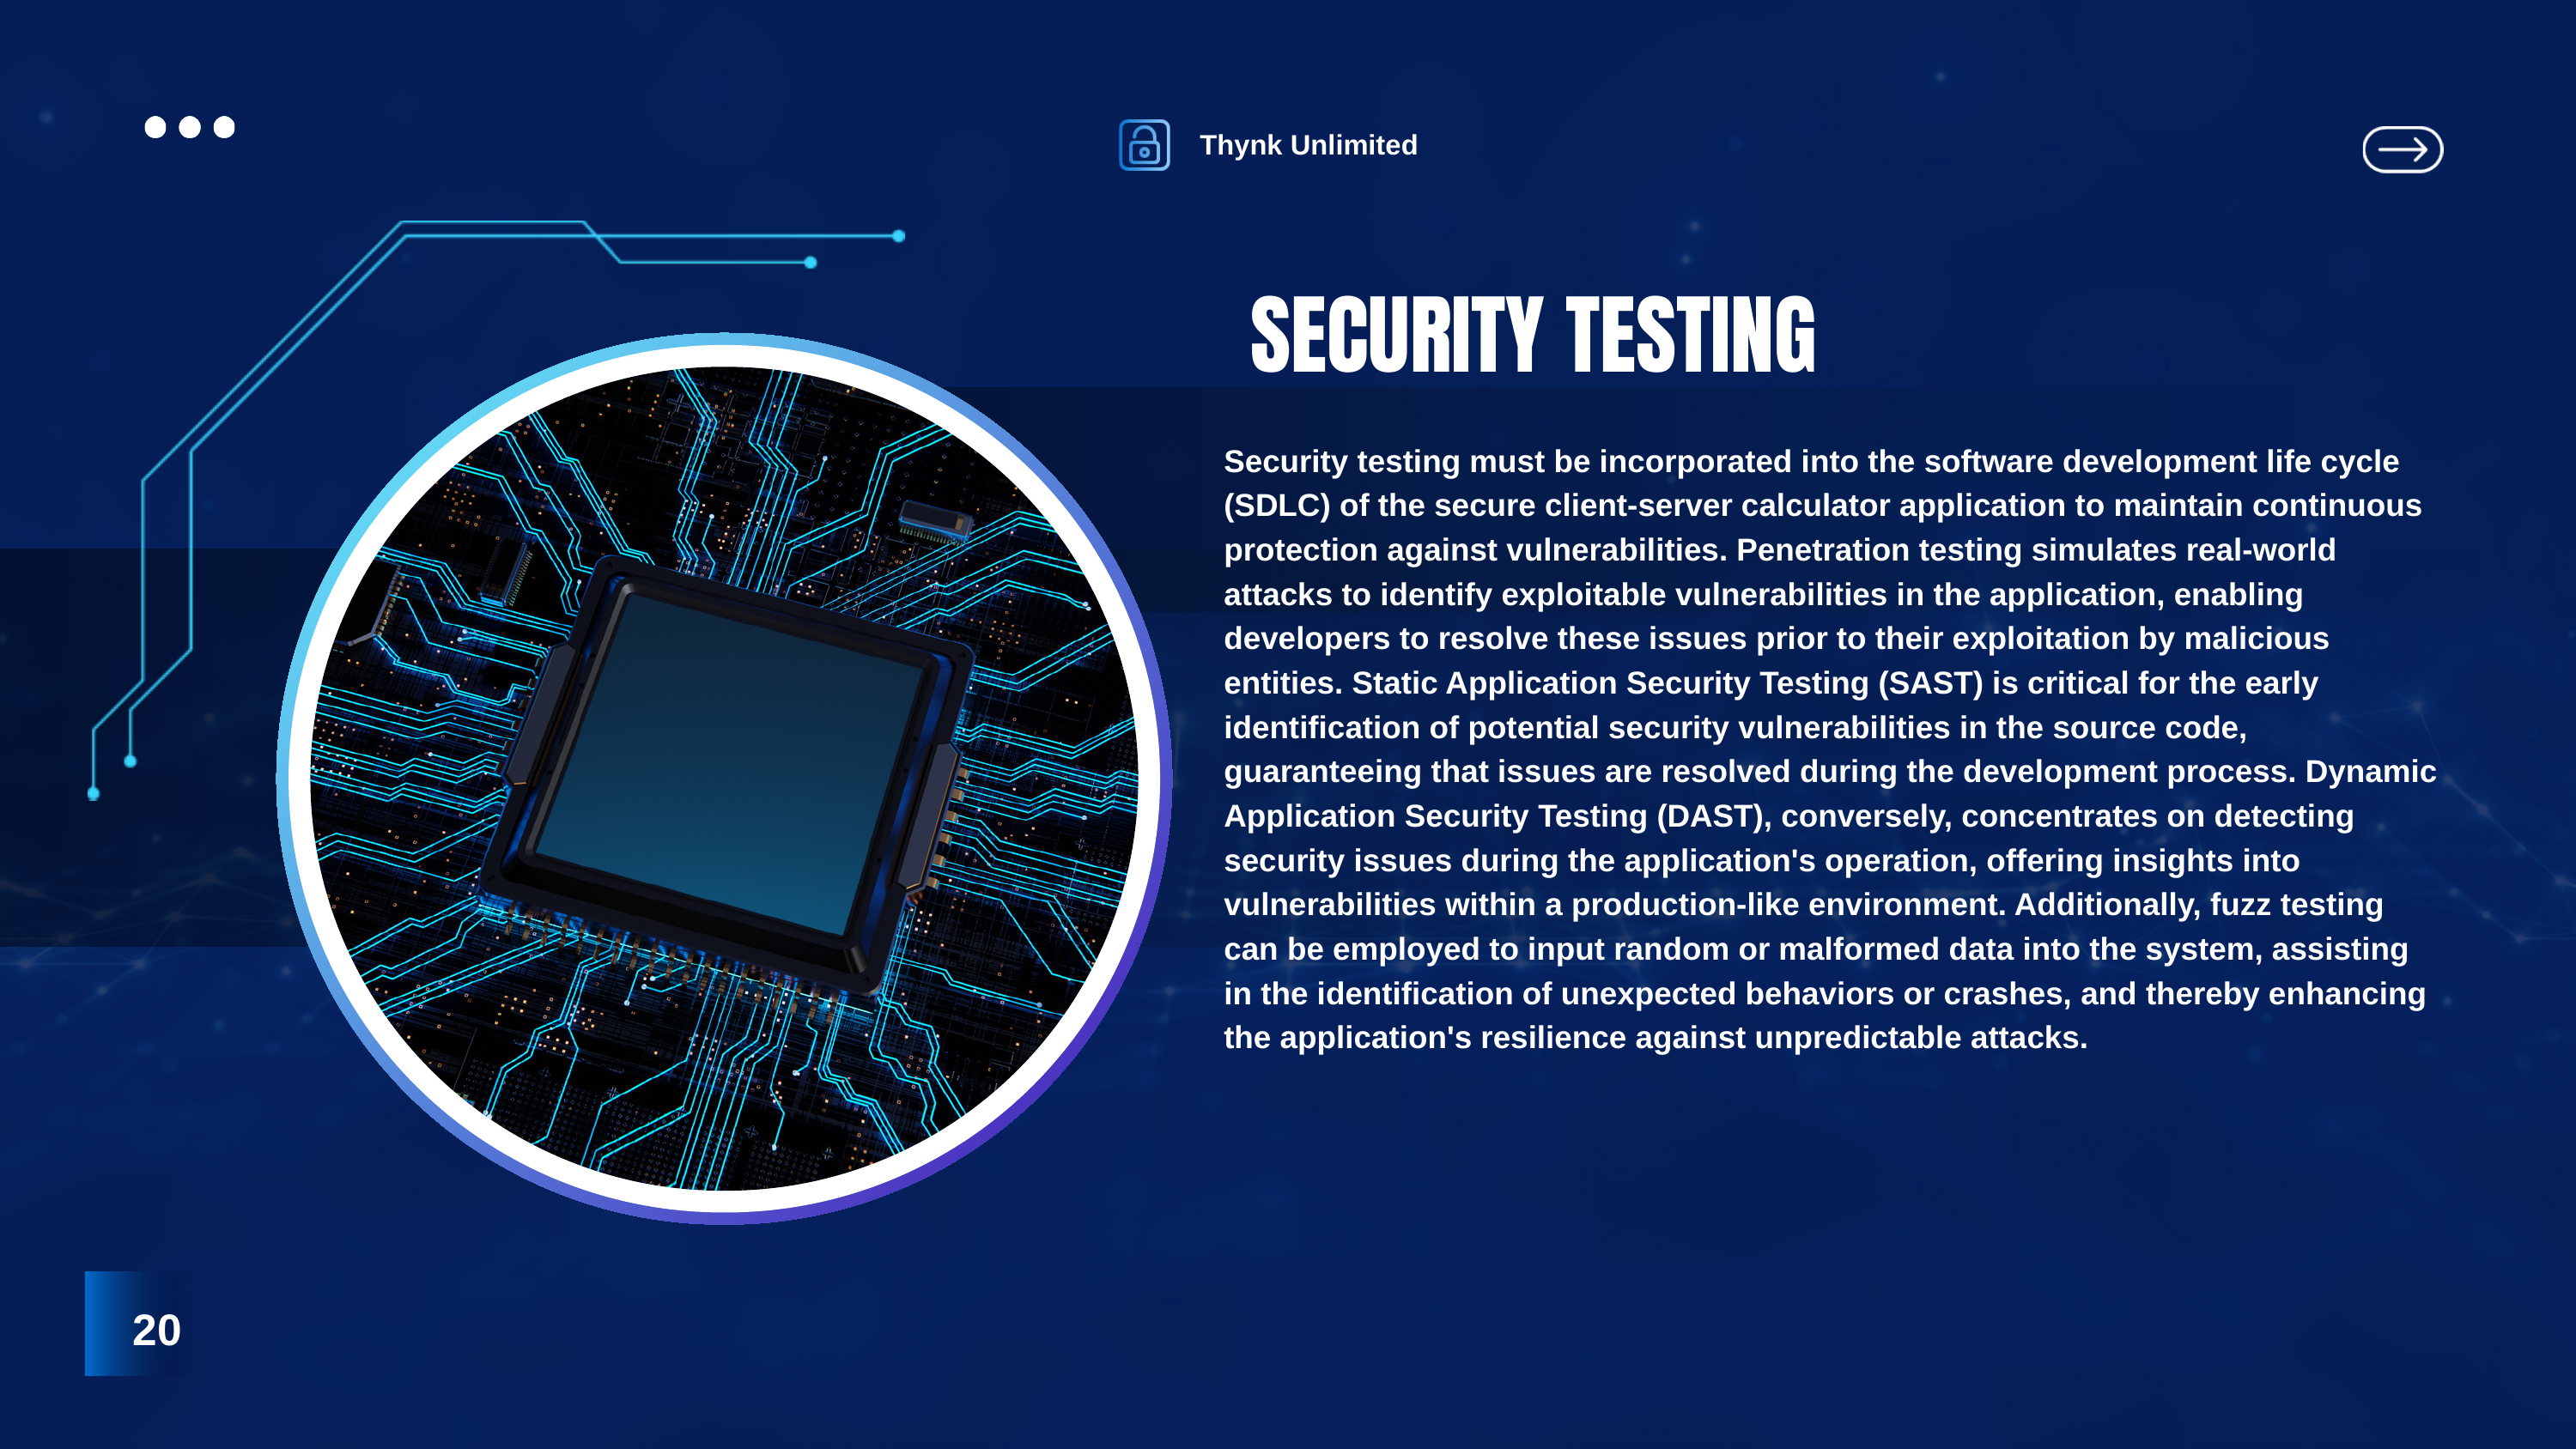

Thynk Unlimited

SECURITY TESTING

Security testing must be incorporated into the software development life cycle (SDLC) of the secure client-server calculator application to maintain continuous protection against vulnerabilities. Penetration testing simulates real-world attacks to identify exploitable vulnerabilities in the application, enabling developers to resolve these issues prior to their exploitation by malicious entities. Static Application Security Testing (SAST) is critical for the early identification of potential security vulnerabilities in the source code, guaranteeing that issues are resolved during the development process. Dynamic Application Security Testing (DAST), conversely, concentrates on detecting security issues during the application's operation, offering insights into vulnerabilities within a production-like environment. Additionally, fuzz testing can be employed to input random or malformed data into the system, assisting in the identification of unexpected behaviors or crashes, and thereby enhancing the application's resilience against unpredictable attacks.

20